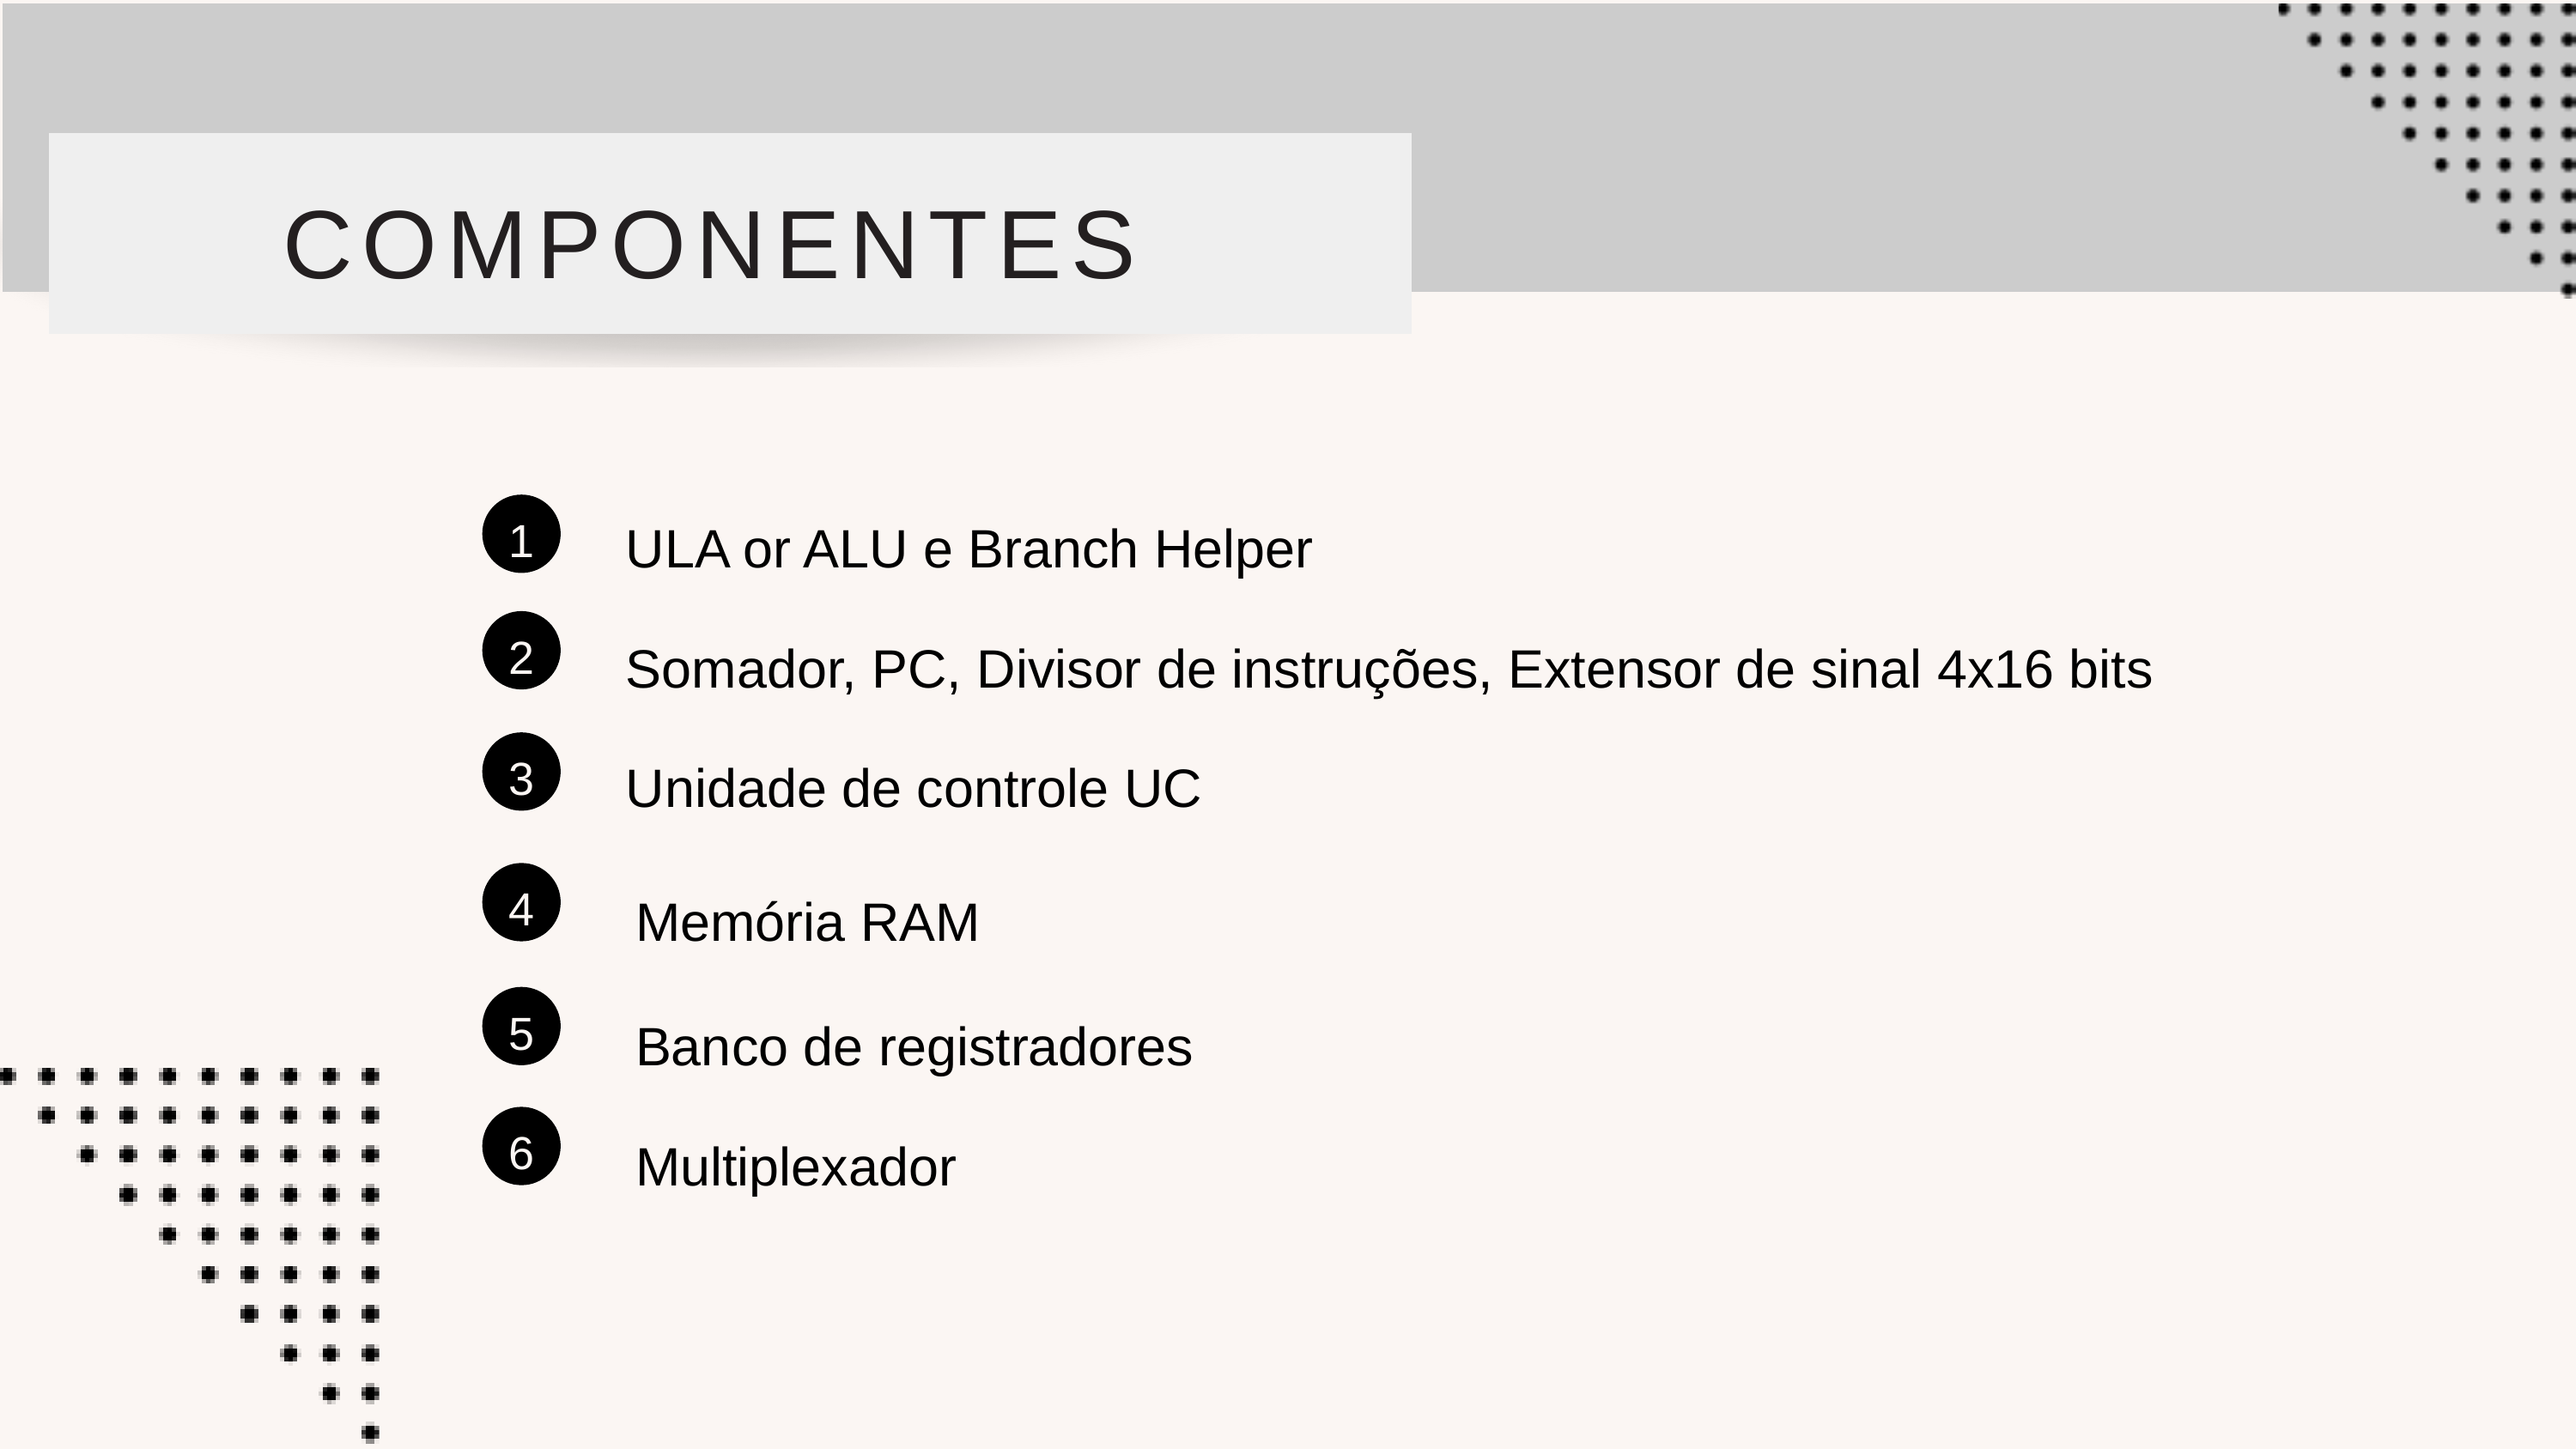

COMPONENTES

ULA or ALU e Branch Helper
1

Somador, PC, Divisor de instruções, Extensor de sinal 4x16 bits
2

Unidade de controle UC
3

Memória RAM
4

Banco de registradores
5

Multiplexador
6